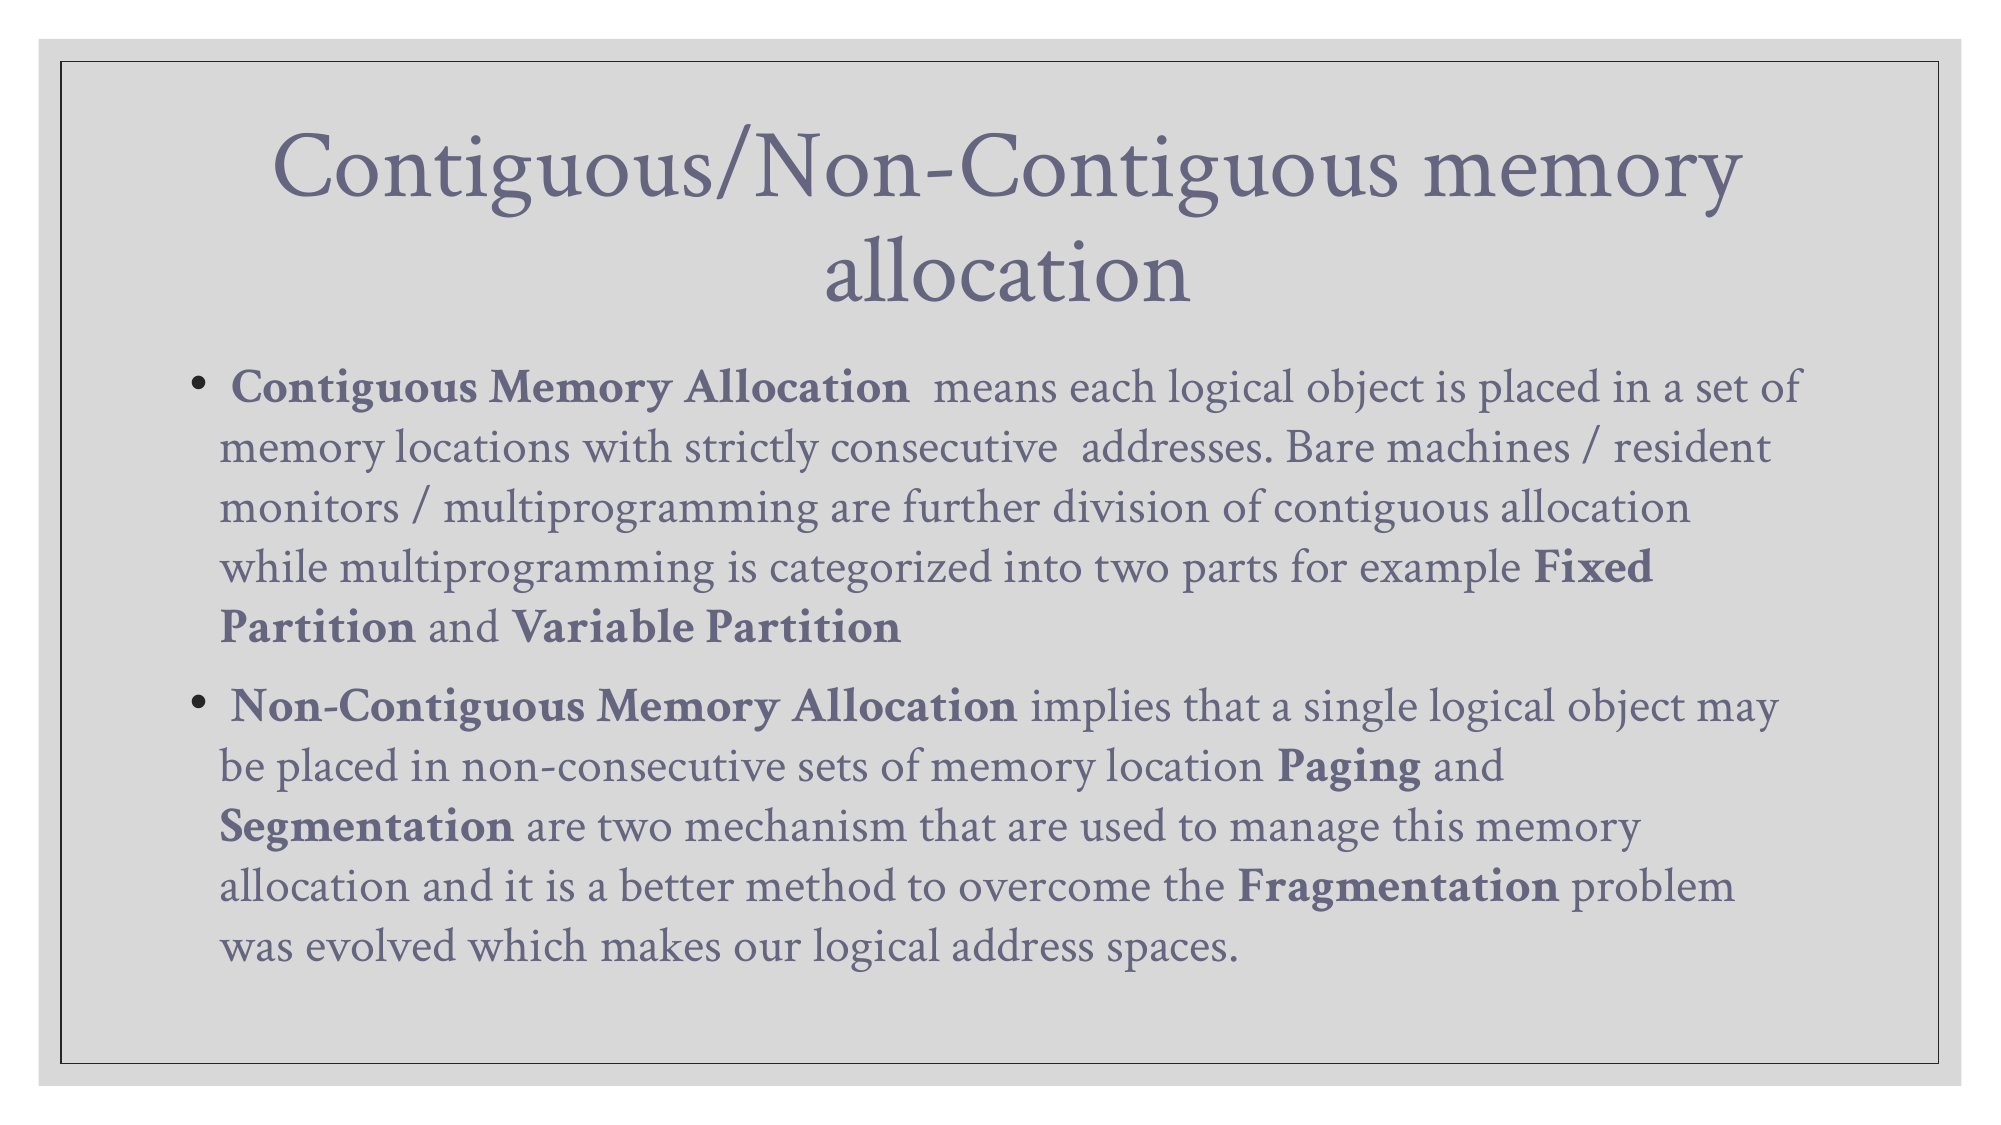

# Contiguous/Non-Contiguous memory allocation
 Contiguous Memory Allocation  means each logical object is placed in a set of memory locations with strictly consecutive  addresses. Bare machines / resident monitors / multiprogramming are further division of contiguous allocation while multiprogramming is categorized into two parts for example Fixed Partition and Variable Partition
 Non-Contiguous Memory Allocation implies that a single logical object may be placed in non-consecutive sets of memory location Paging and Segmentation are two mechanism that are used to manage this memory allocation and it is a better method to overcome the Fragmentation problem was evolved which makes our logical address spaces.